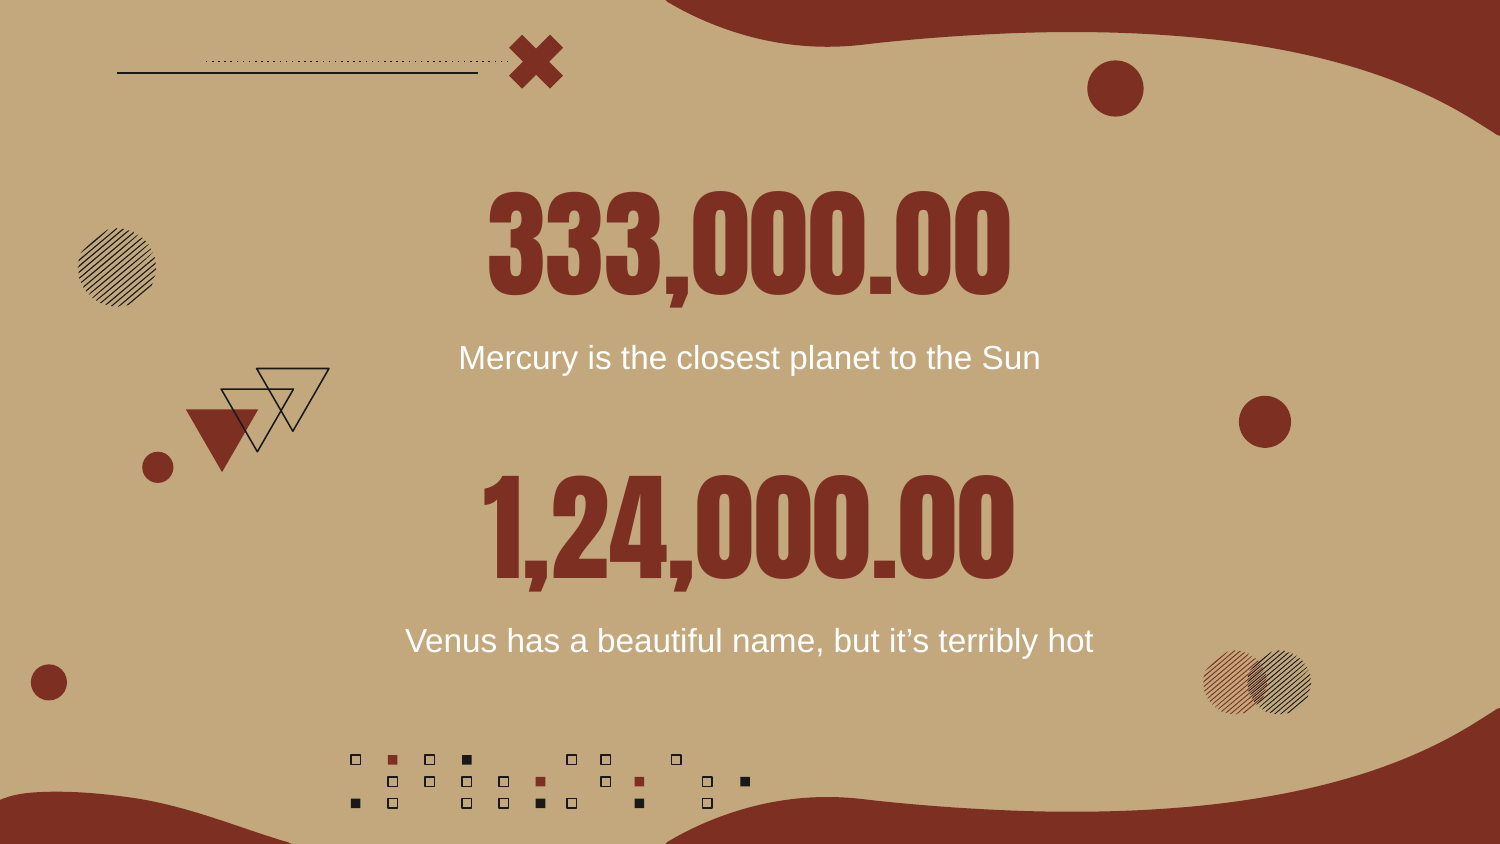

# 333,000.00
Mercury is the closest planet to the Sun

1,24,000.00
Venus has a beautiful name, but it’s terribly hot